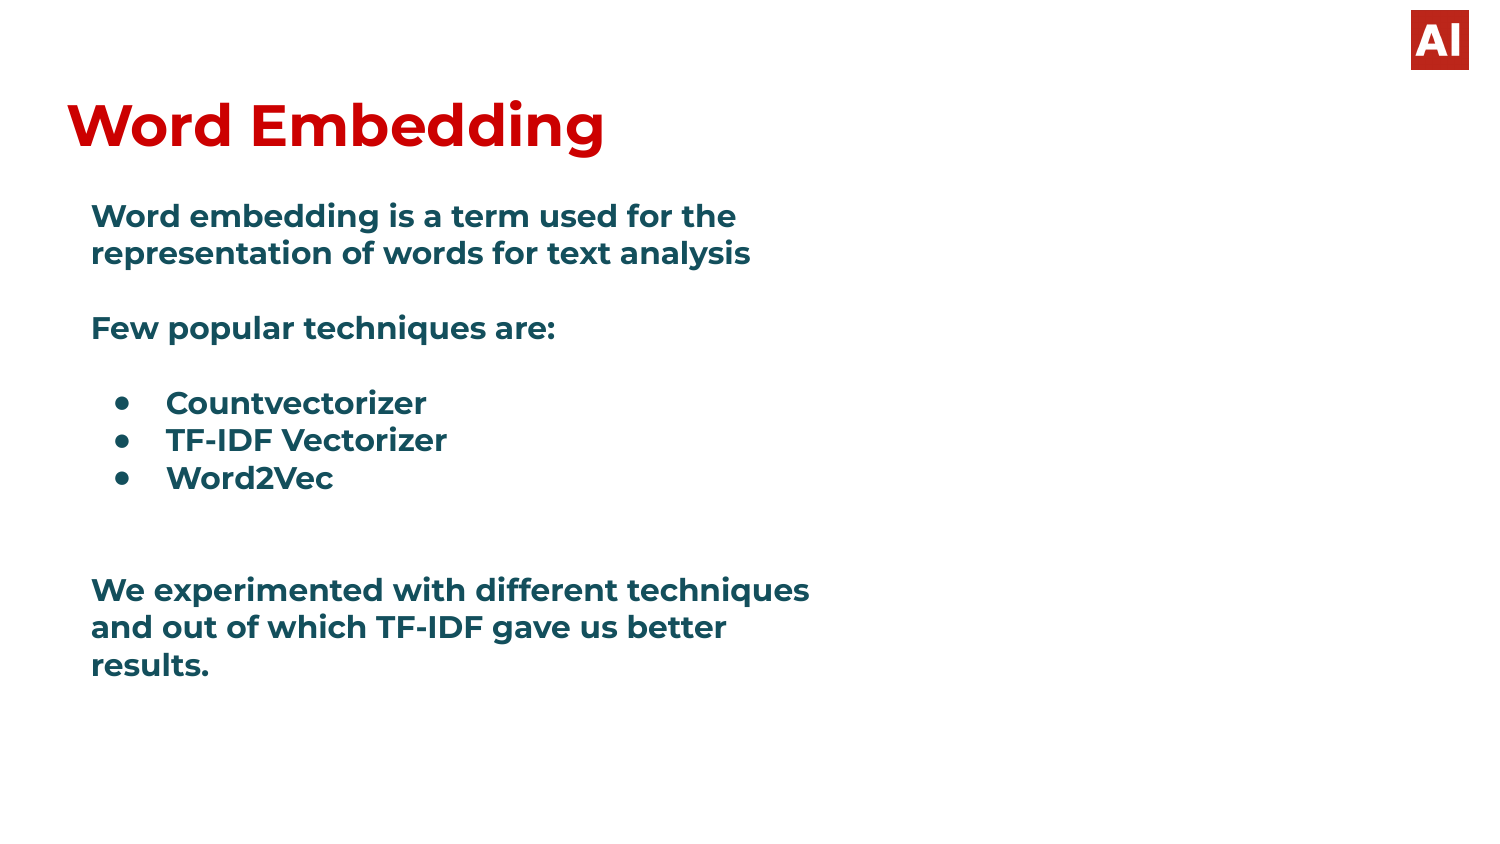

# Word Embedding
Word embedding is a term used for the representation of words for text analysis

Few popular techniques are:

Countvectorizer
TF-IDF Vectorizer
Word2Vec

We experimented with different techniques
and out of which TF-IDF gave us better results.